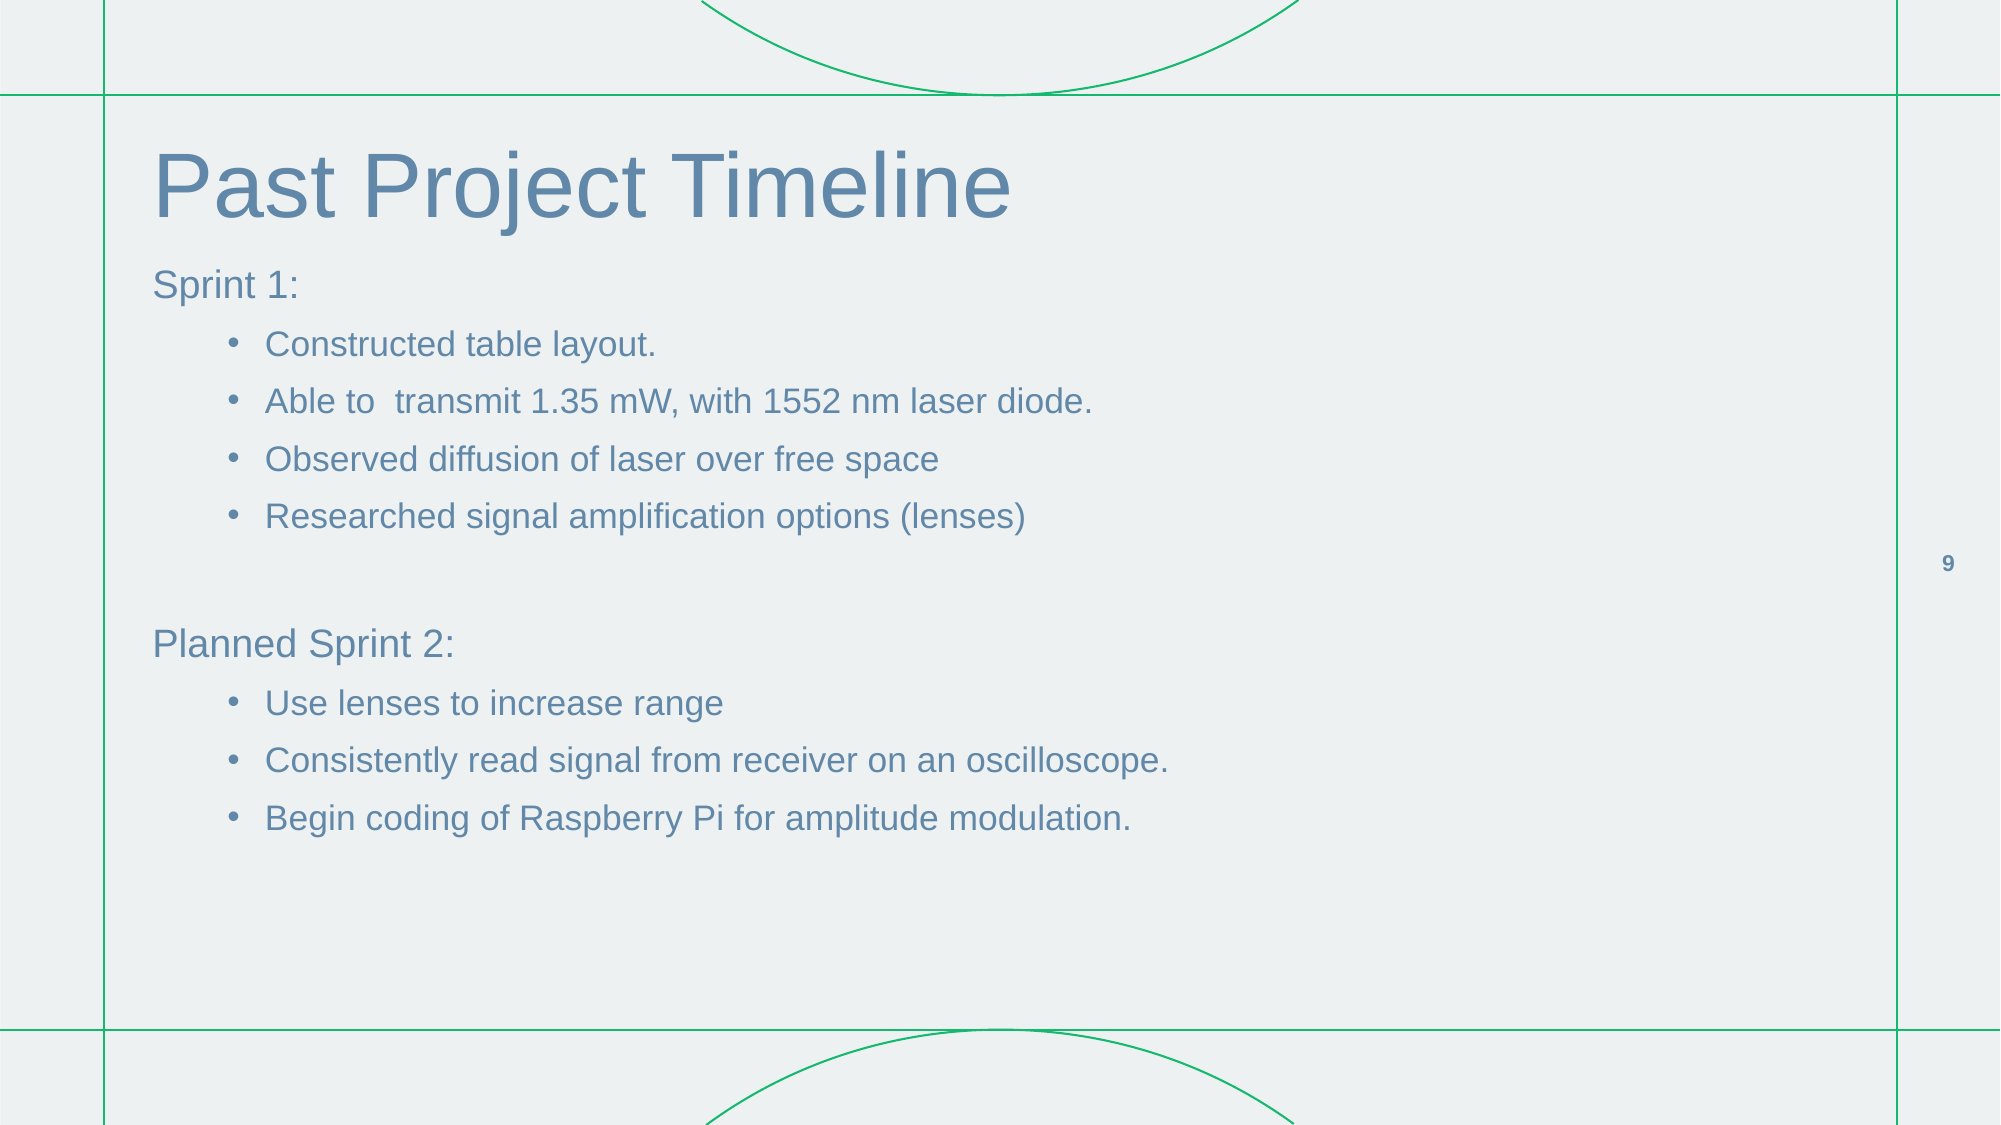

# Past Project Timeline
Sprint 1:
Constructed table layout.
Able to  transmit 1.35 mW, with 1552 nm laser diode.
Observed diffusion of laser over free space
Researched signal amplification options (lenses)

Planned Sprint 2:
Use lenses to increase range
Consistently read signal from receiver on an oscilloscope.
Begin coding of Raspberry Pi for amplitude modulation.

9